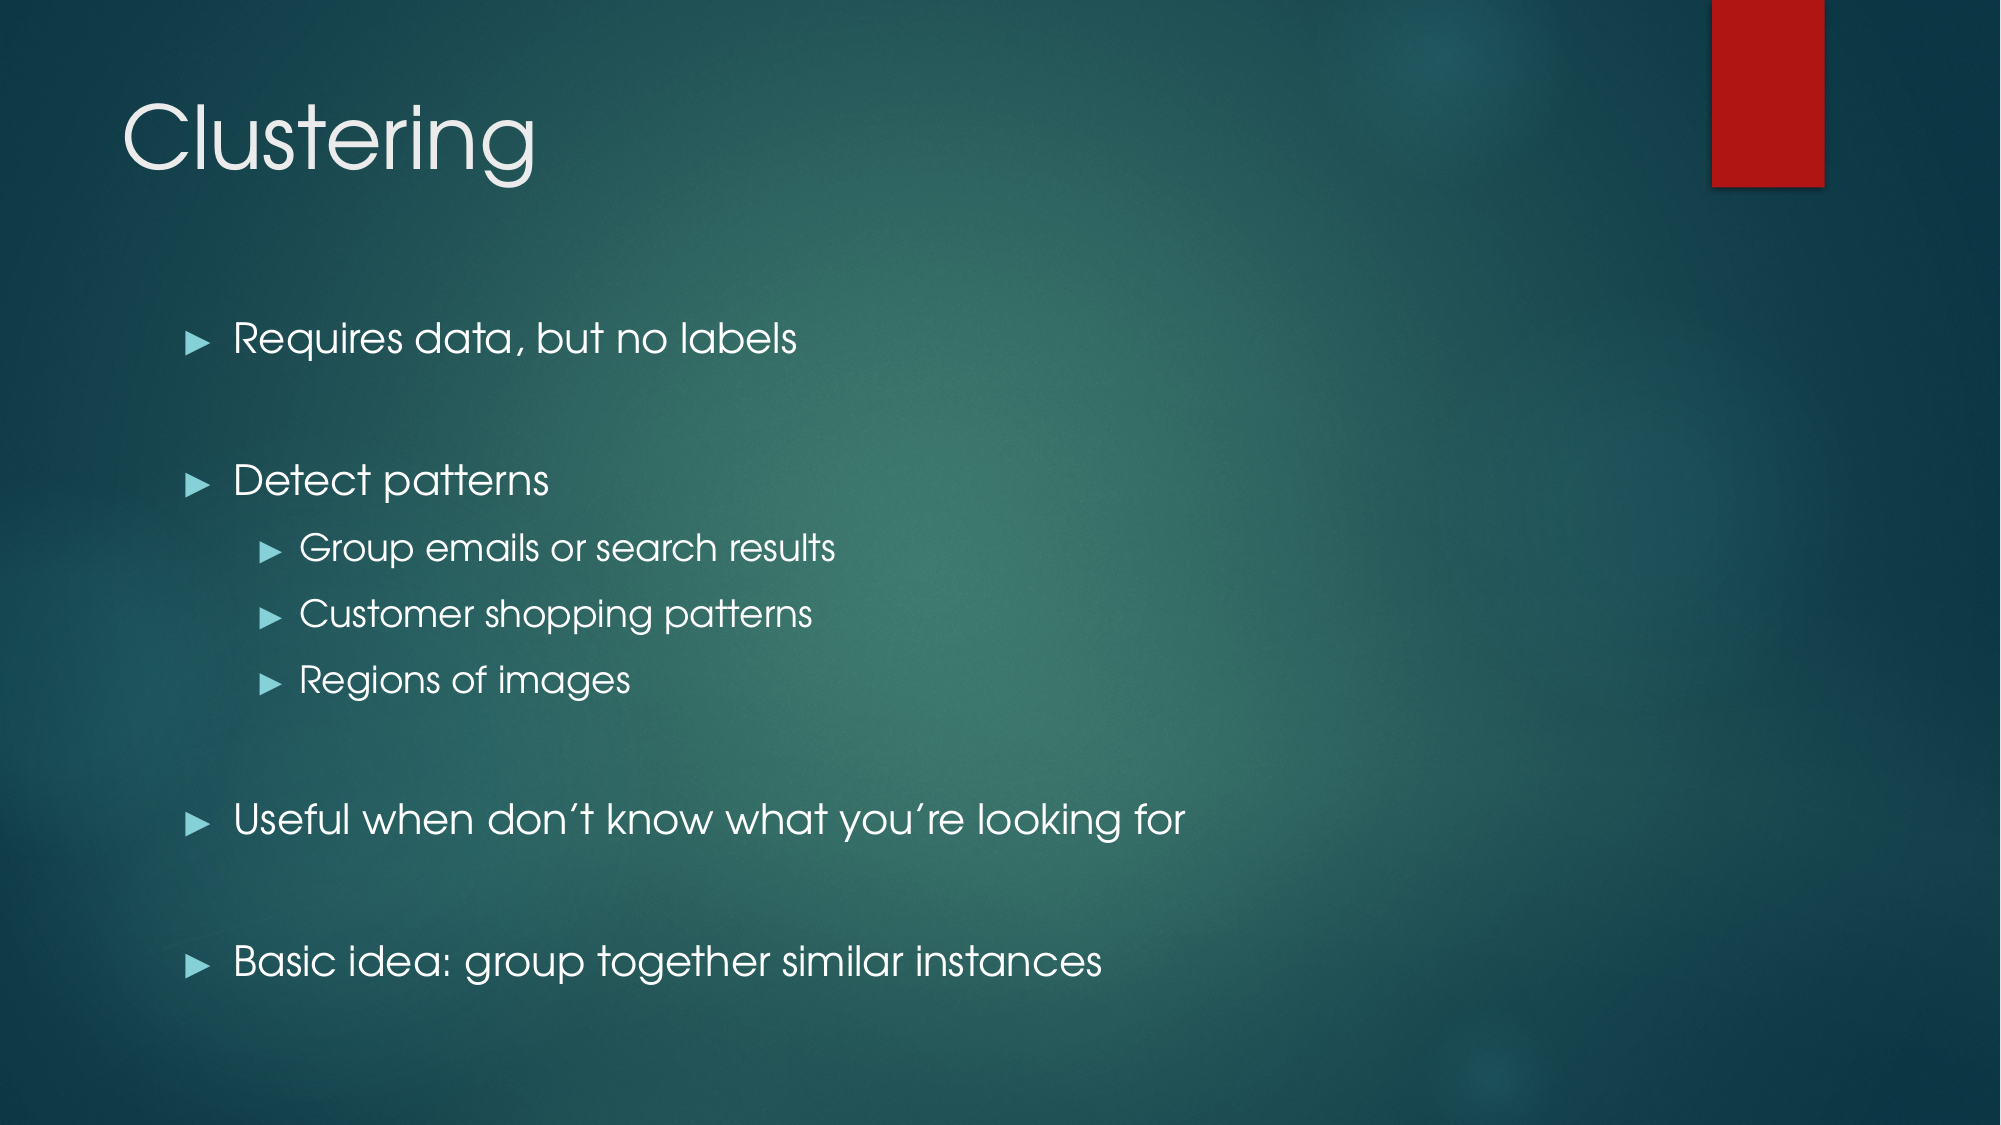

# Clustering
Requires data, but no labels

Detect patterns
Group emails or search results
Customer shopping patterns
Regions of images

Useful when don’t know what you’re looking for

Basic idea: group together similar instances